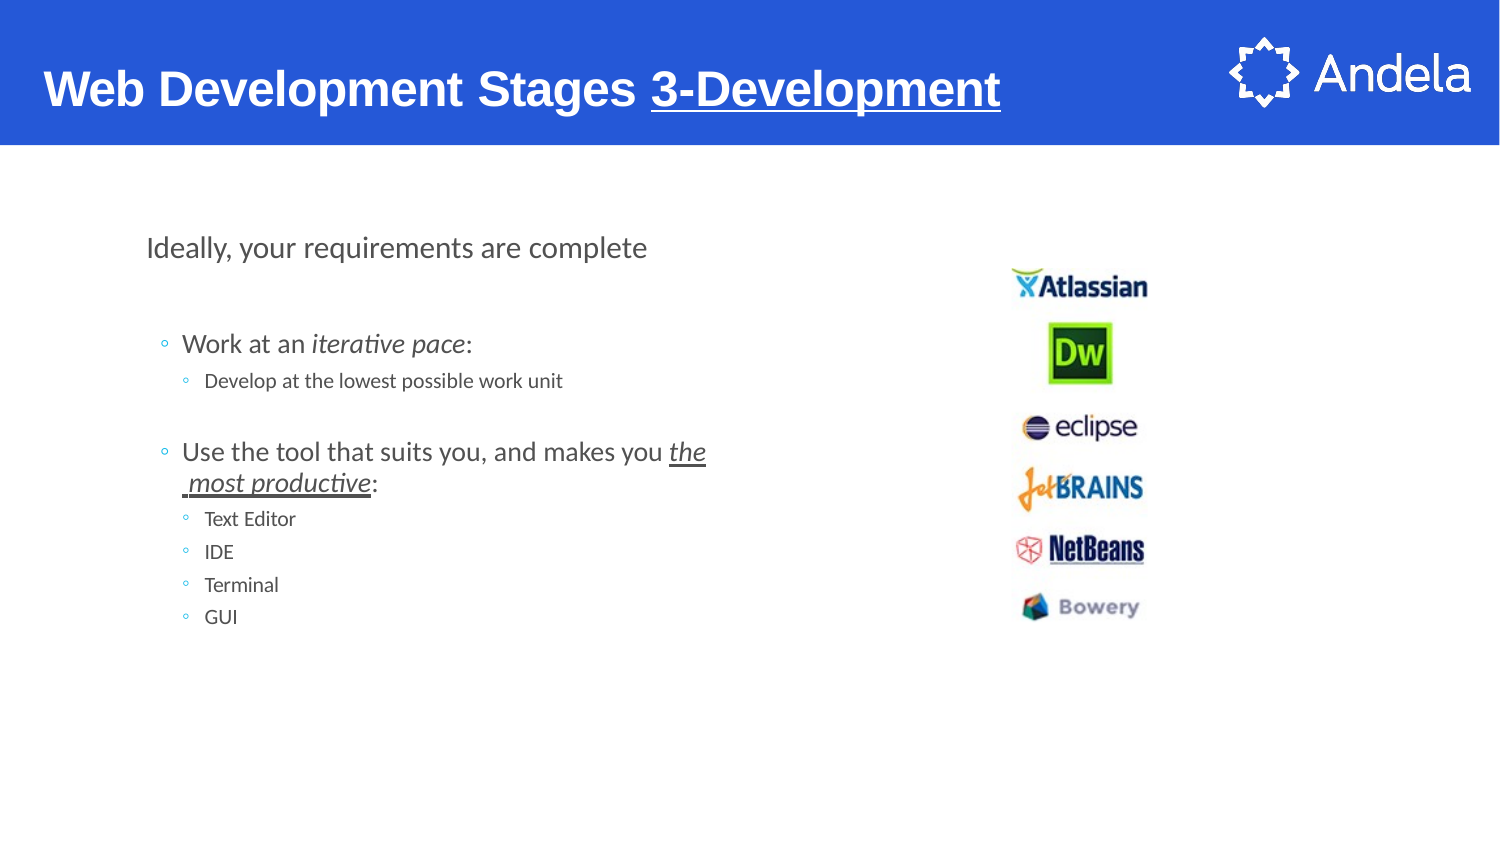

# Web Development Stages 3-Development
Ideally, your requirements are complete

Work at an iterative pace:
Develop at the lowest possible work unit

Use the tool that suits you, and makes you the  most productive:
Text Editor
IDE
Terminal
GUI